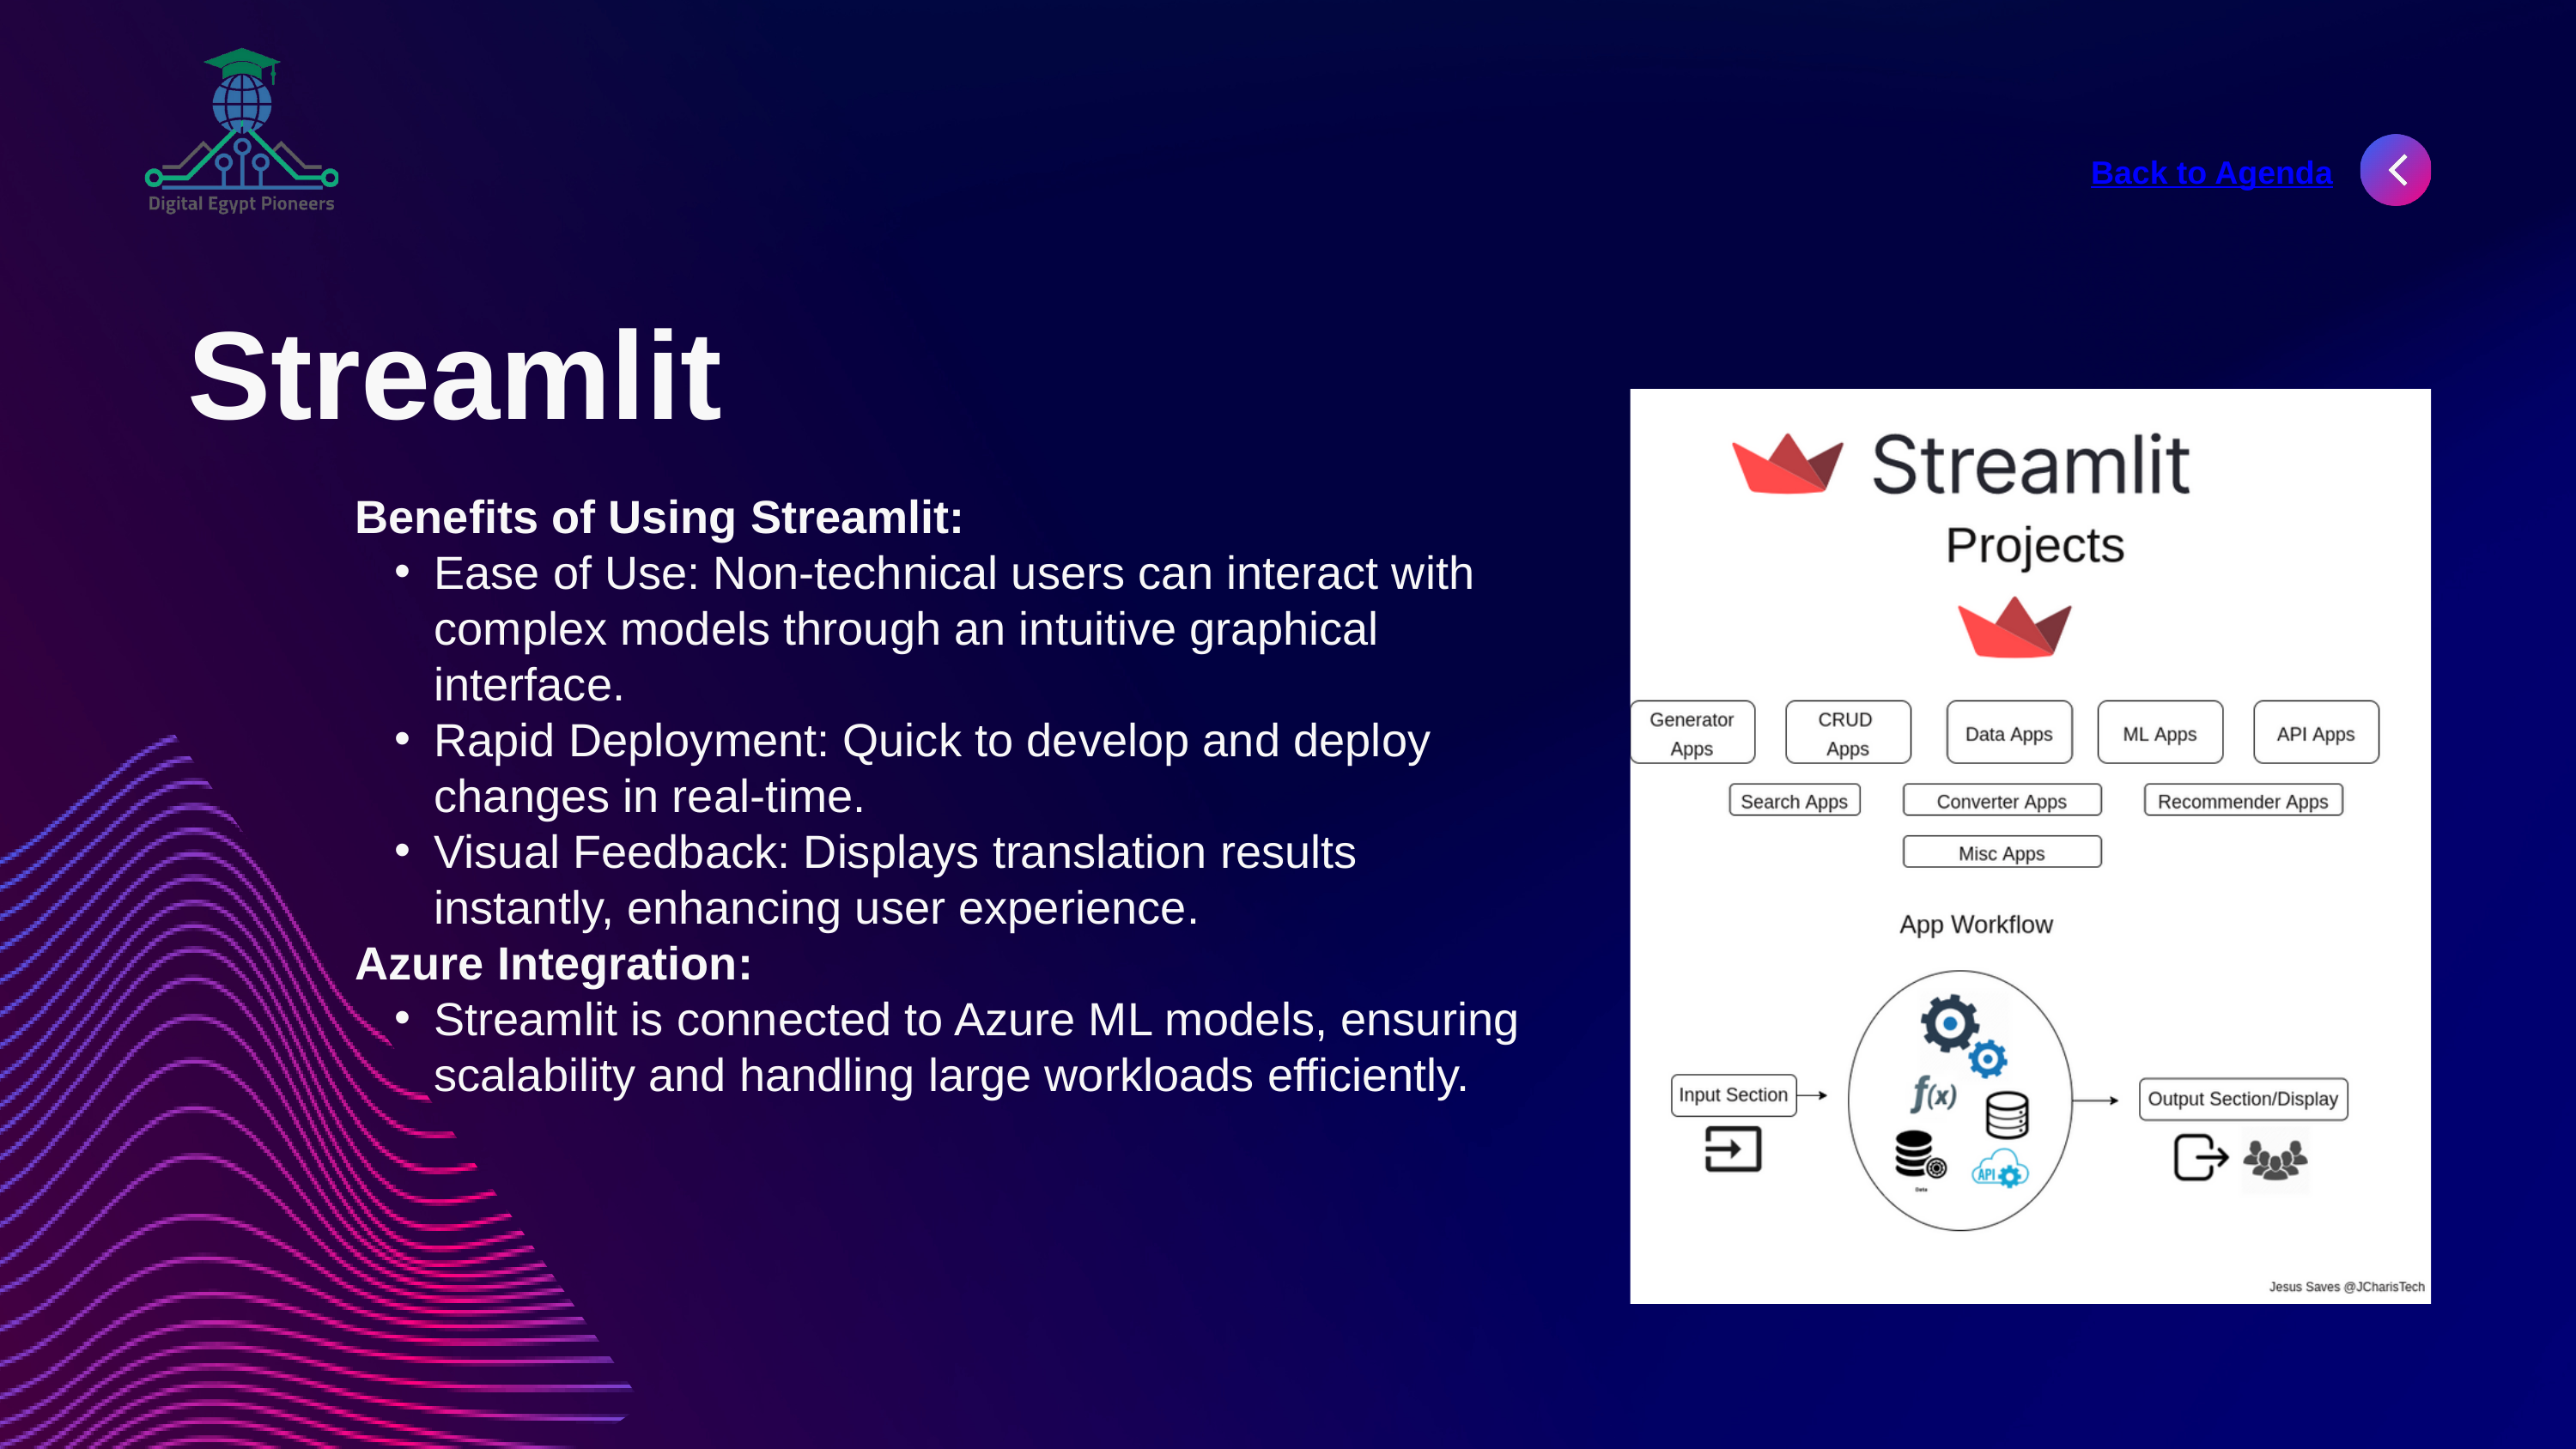

Back to Agenda

Streamlit

Benefits of Using Streamlit:
Ease of Use: Non-technical users can interact with complex models through an intuitive graphical interface.
Rapid Deployment: Quick to develop and deploy changes in real-time.
Visual Feedback: Displays translation results instantly, enhancing user experience.
Azure Integration:
Streamlit is connected to Azure ML models, ensuring scalability and handling large workloads efficiently.